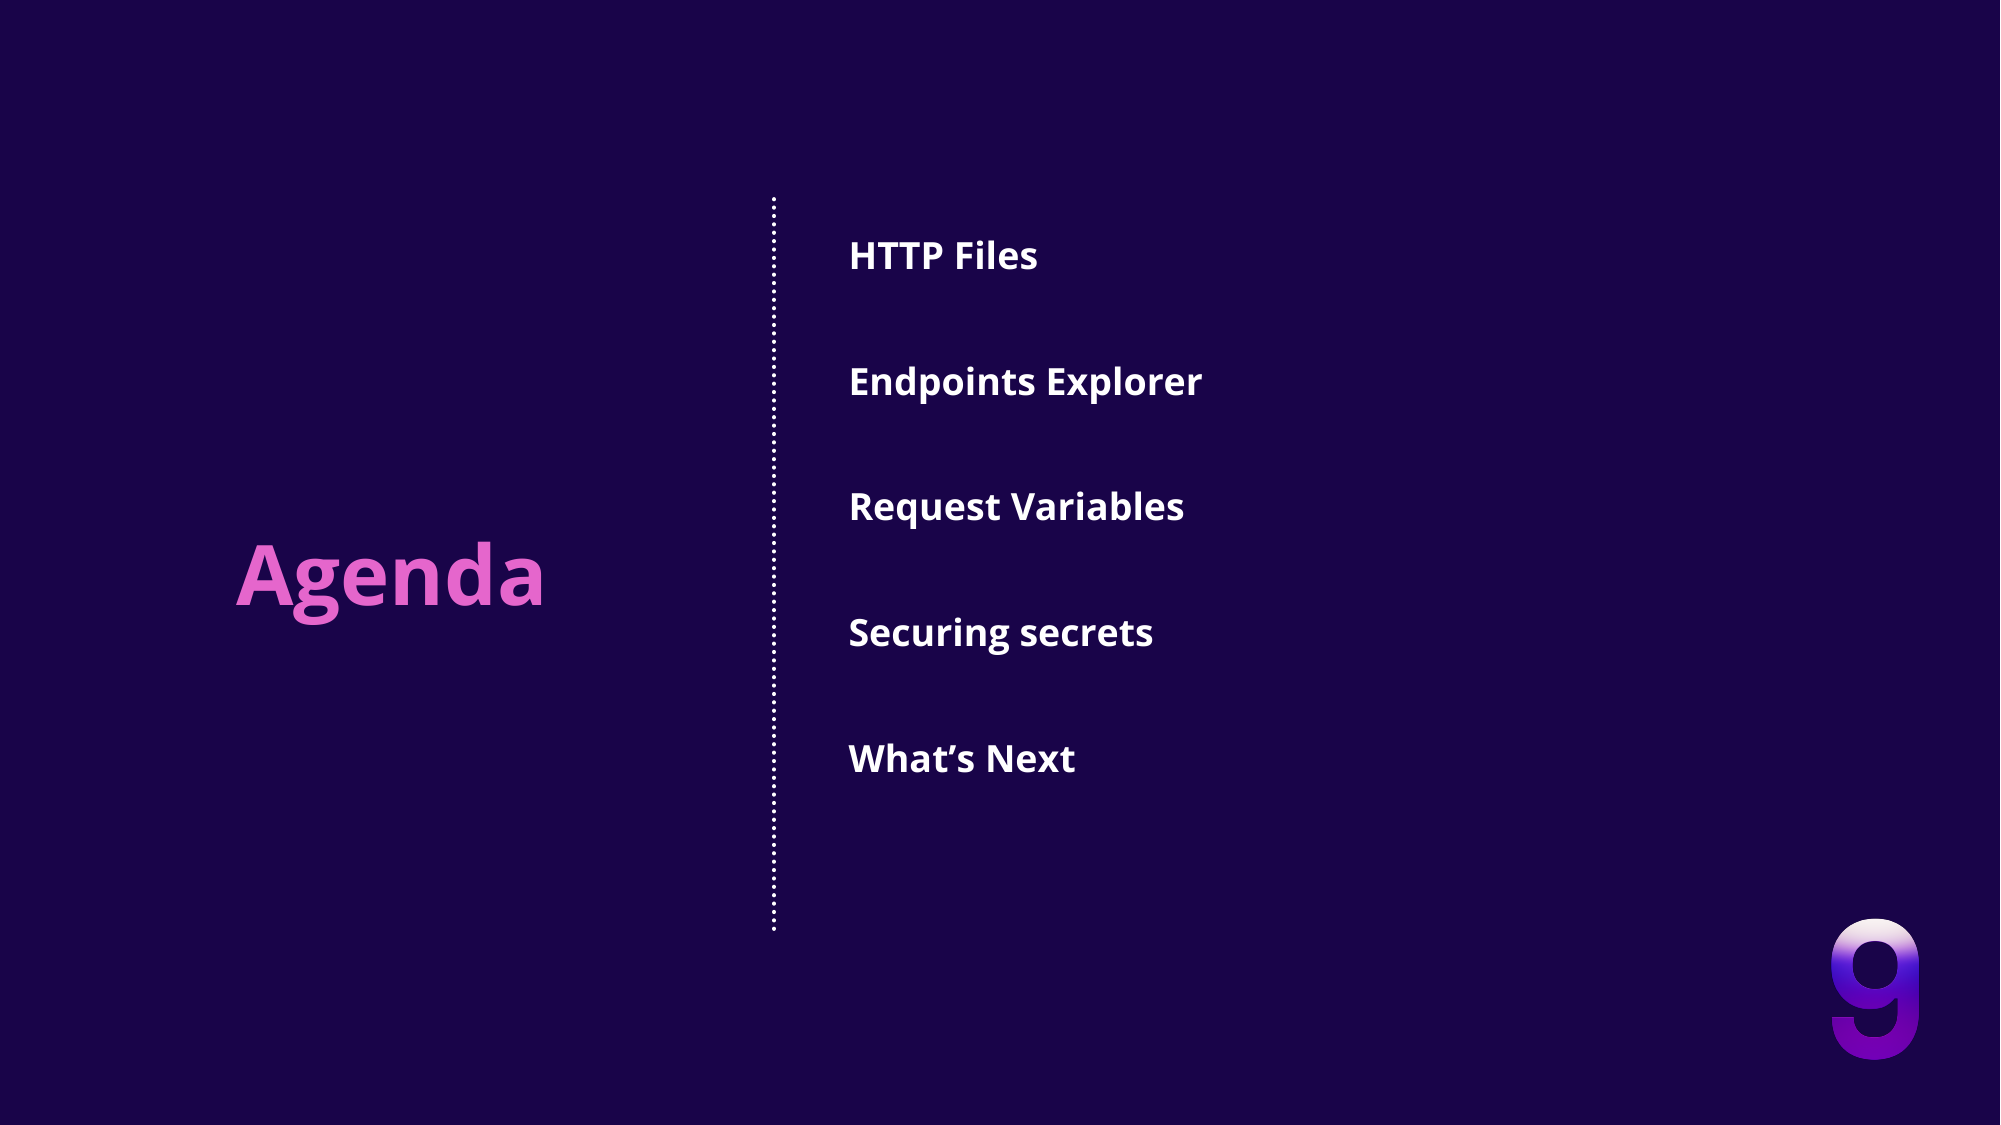

HTTP Files
Endpoints Explorer
Request Variables
Agenda
Securing secrets
What’s Next